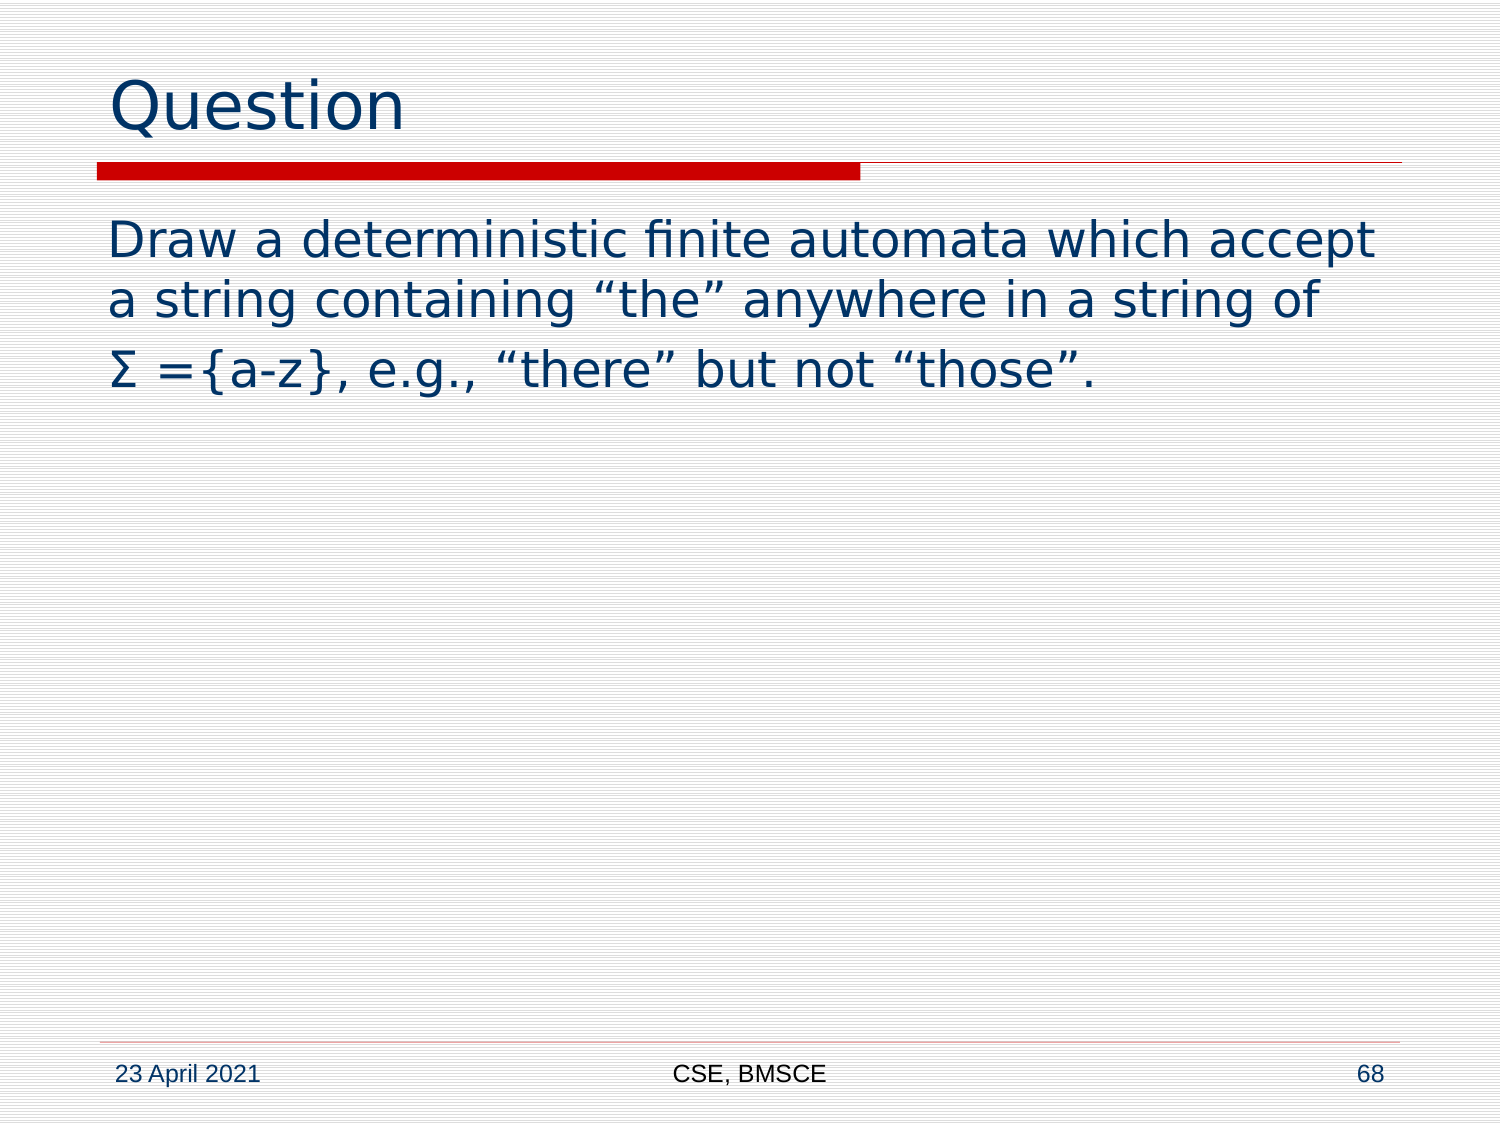

# Question
Draw a deterministic finite automata which accept a string containing “the” anywhere in a string of
Σ ={a-z}, e.g., “there” but not “those”.
CSE, BMSCE
68
23 April 2021